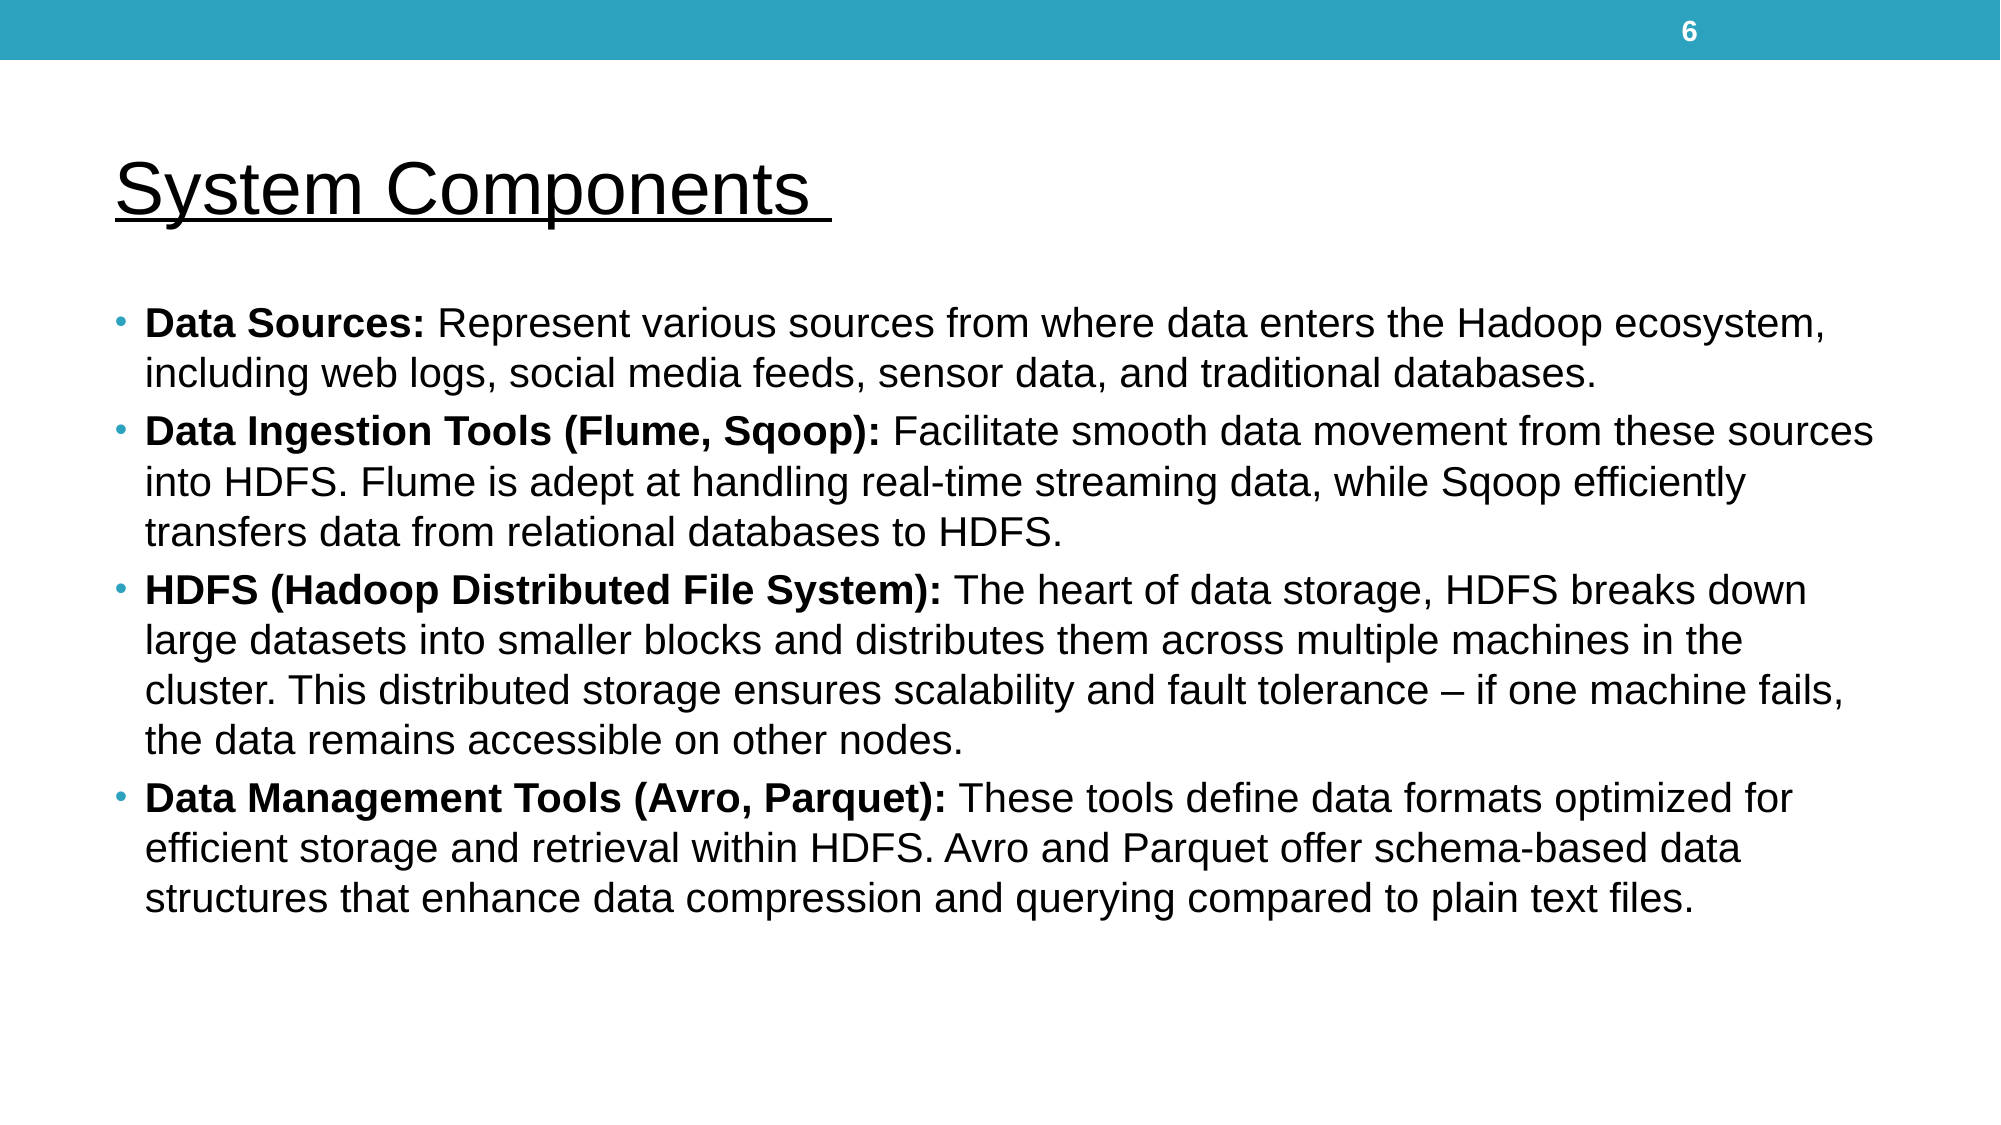

6
System Components

Data Sources: Represent various sources from where data enters the Hadoop ecosystem, including web logs, social media feeds, sensor data, and traditional databases.
Data Ingestion Tools (Flume, Sqoop): Facilitate smooth data movement from these sources into HDFS. Flume is adept at handling real-time streaming data, while Sqoop efficiently transfers data from relational databases to HDFS.
HDFS (Hadoop Distributed File System): The heart of data storage, HDFS breaks down large datasets into smaller blocks and distributes them across multiple machines in the cluster. This distributed storage ensures scalability and fault tolerance – if one machine fails, the data remains accessible on other nodes.
Data Management Tools (Avro, Parquet): These tools define data formats optimized for efficient storage and retrieval within HDFS. Avro and Parquet offer schema-based data structures that enhance data compression and querying compared to plain text files.